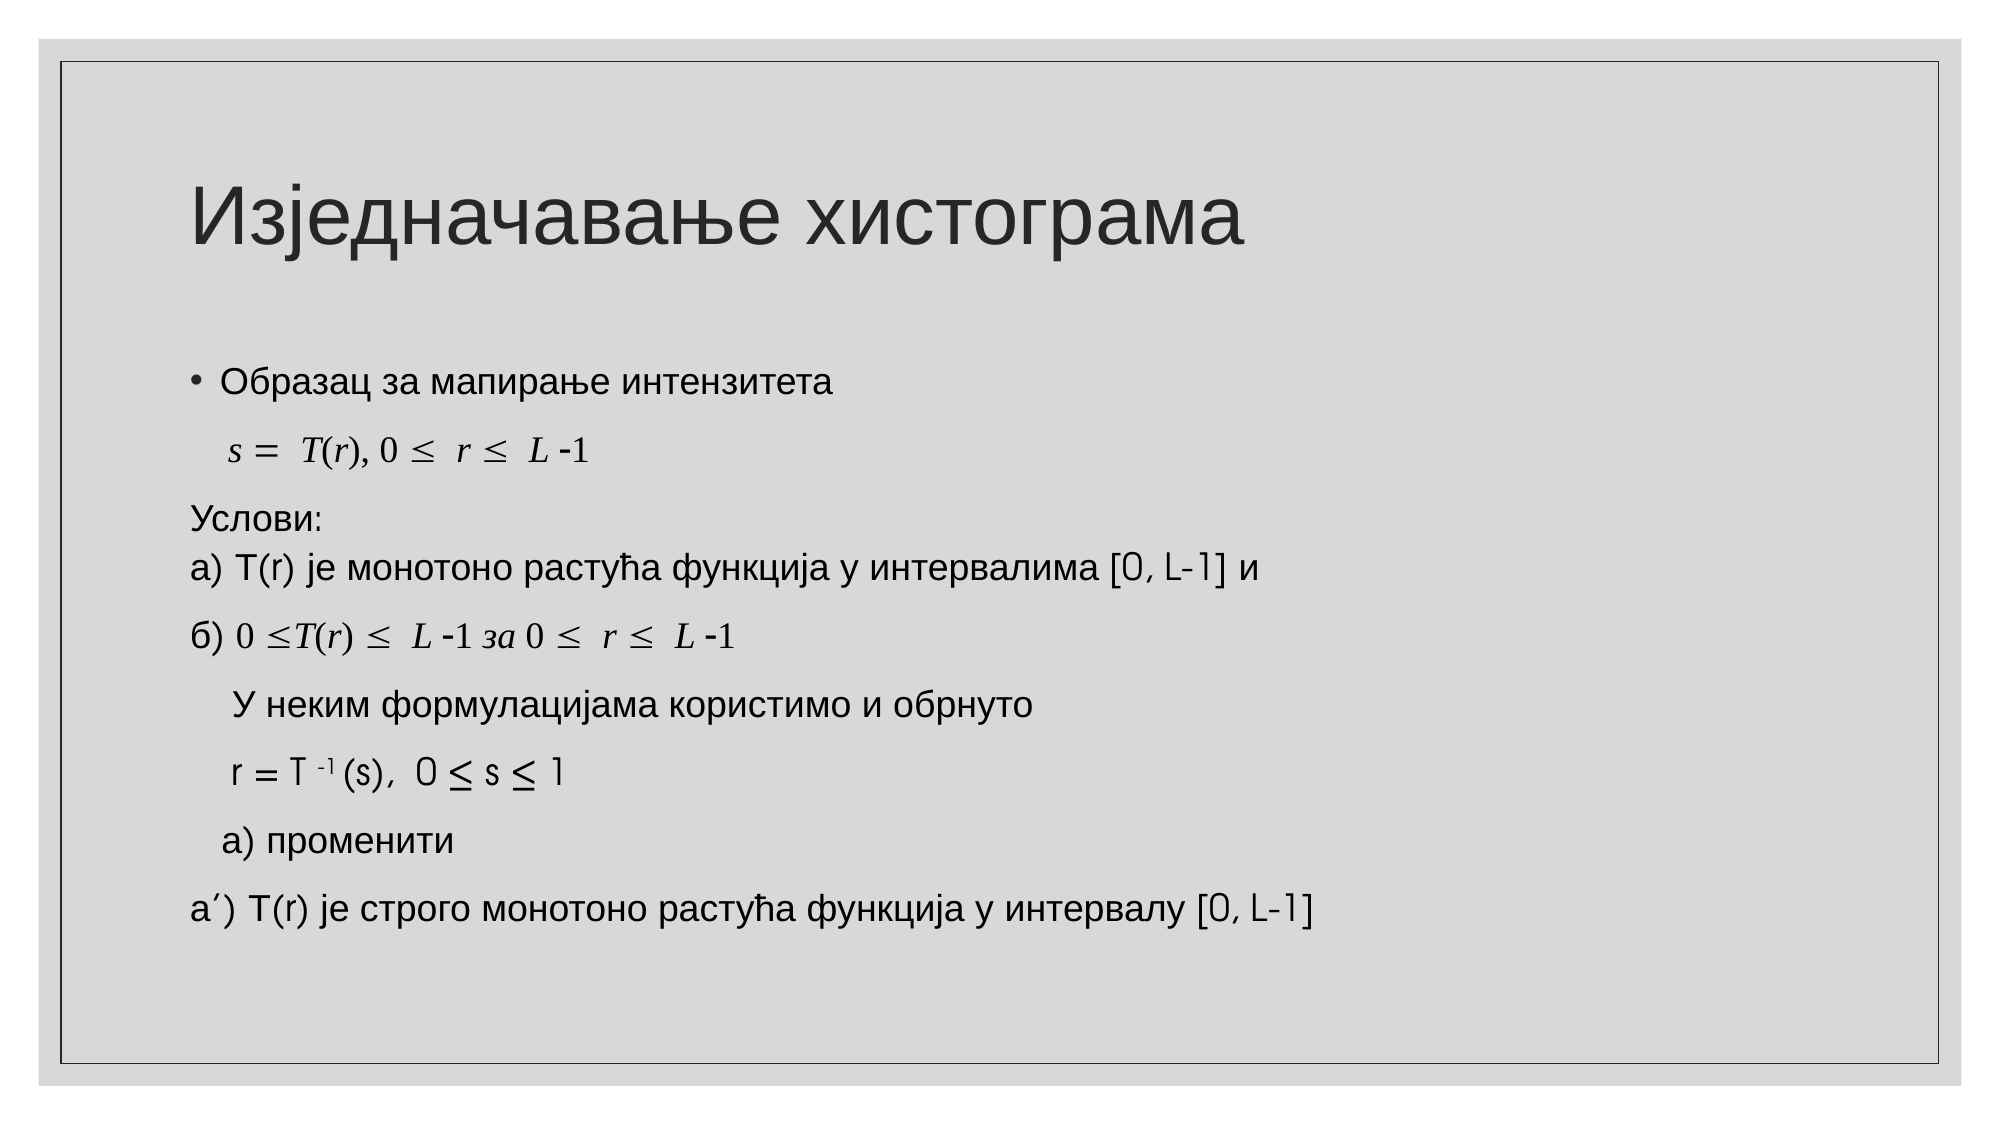

# Изједначавање хистограма
Образац за мапирање интензитета
    s = T(r), 0 ≤ r ≤ L −1
Услови:
а) Т(r) је монотоно растућа функција у интервалима [0, L-1] и
б) 0 ≤T(r) ≤ L −1 за 0 ≤ r ≤ L −1
    У неким формулацијама користимо и обрнуто
    r = T -1 (s),  0 ≤ s ≤ 1
   а) променити
а’) Т(r) је строго монотоно растућа функција у интервалу [0, L-1]